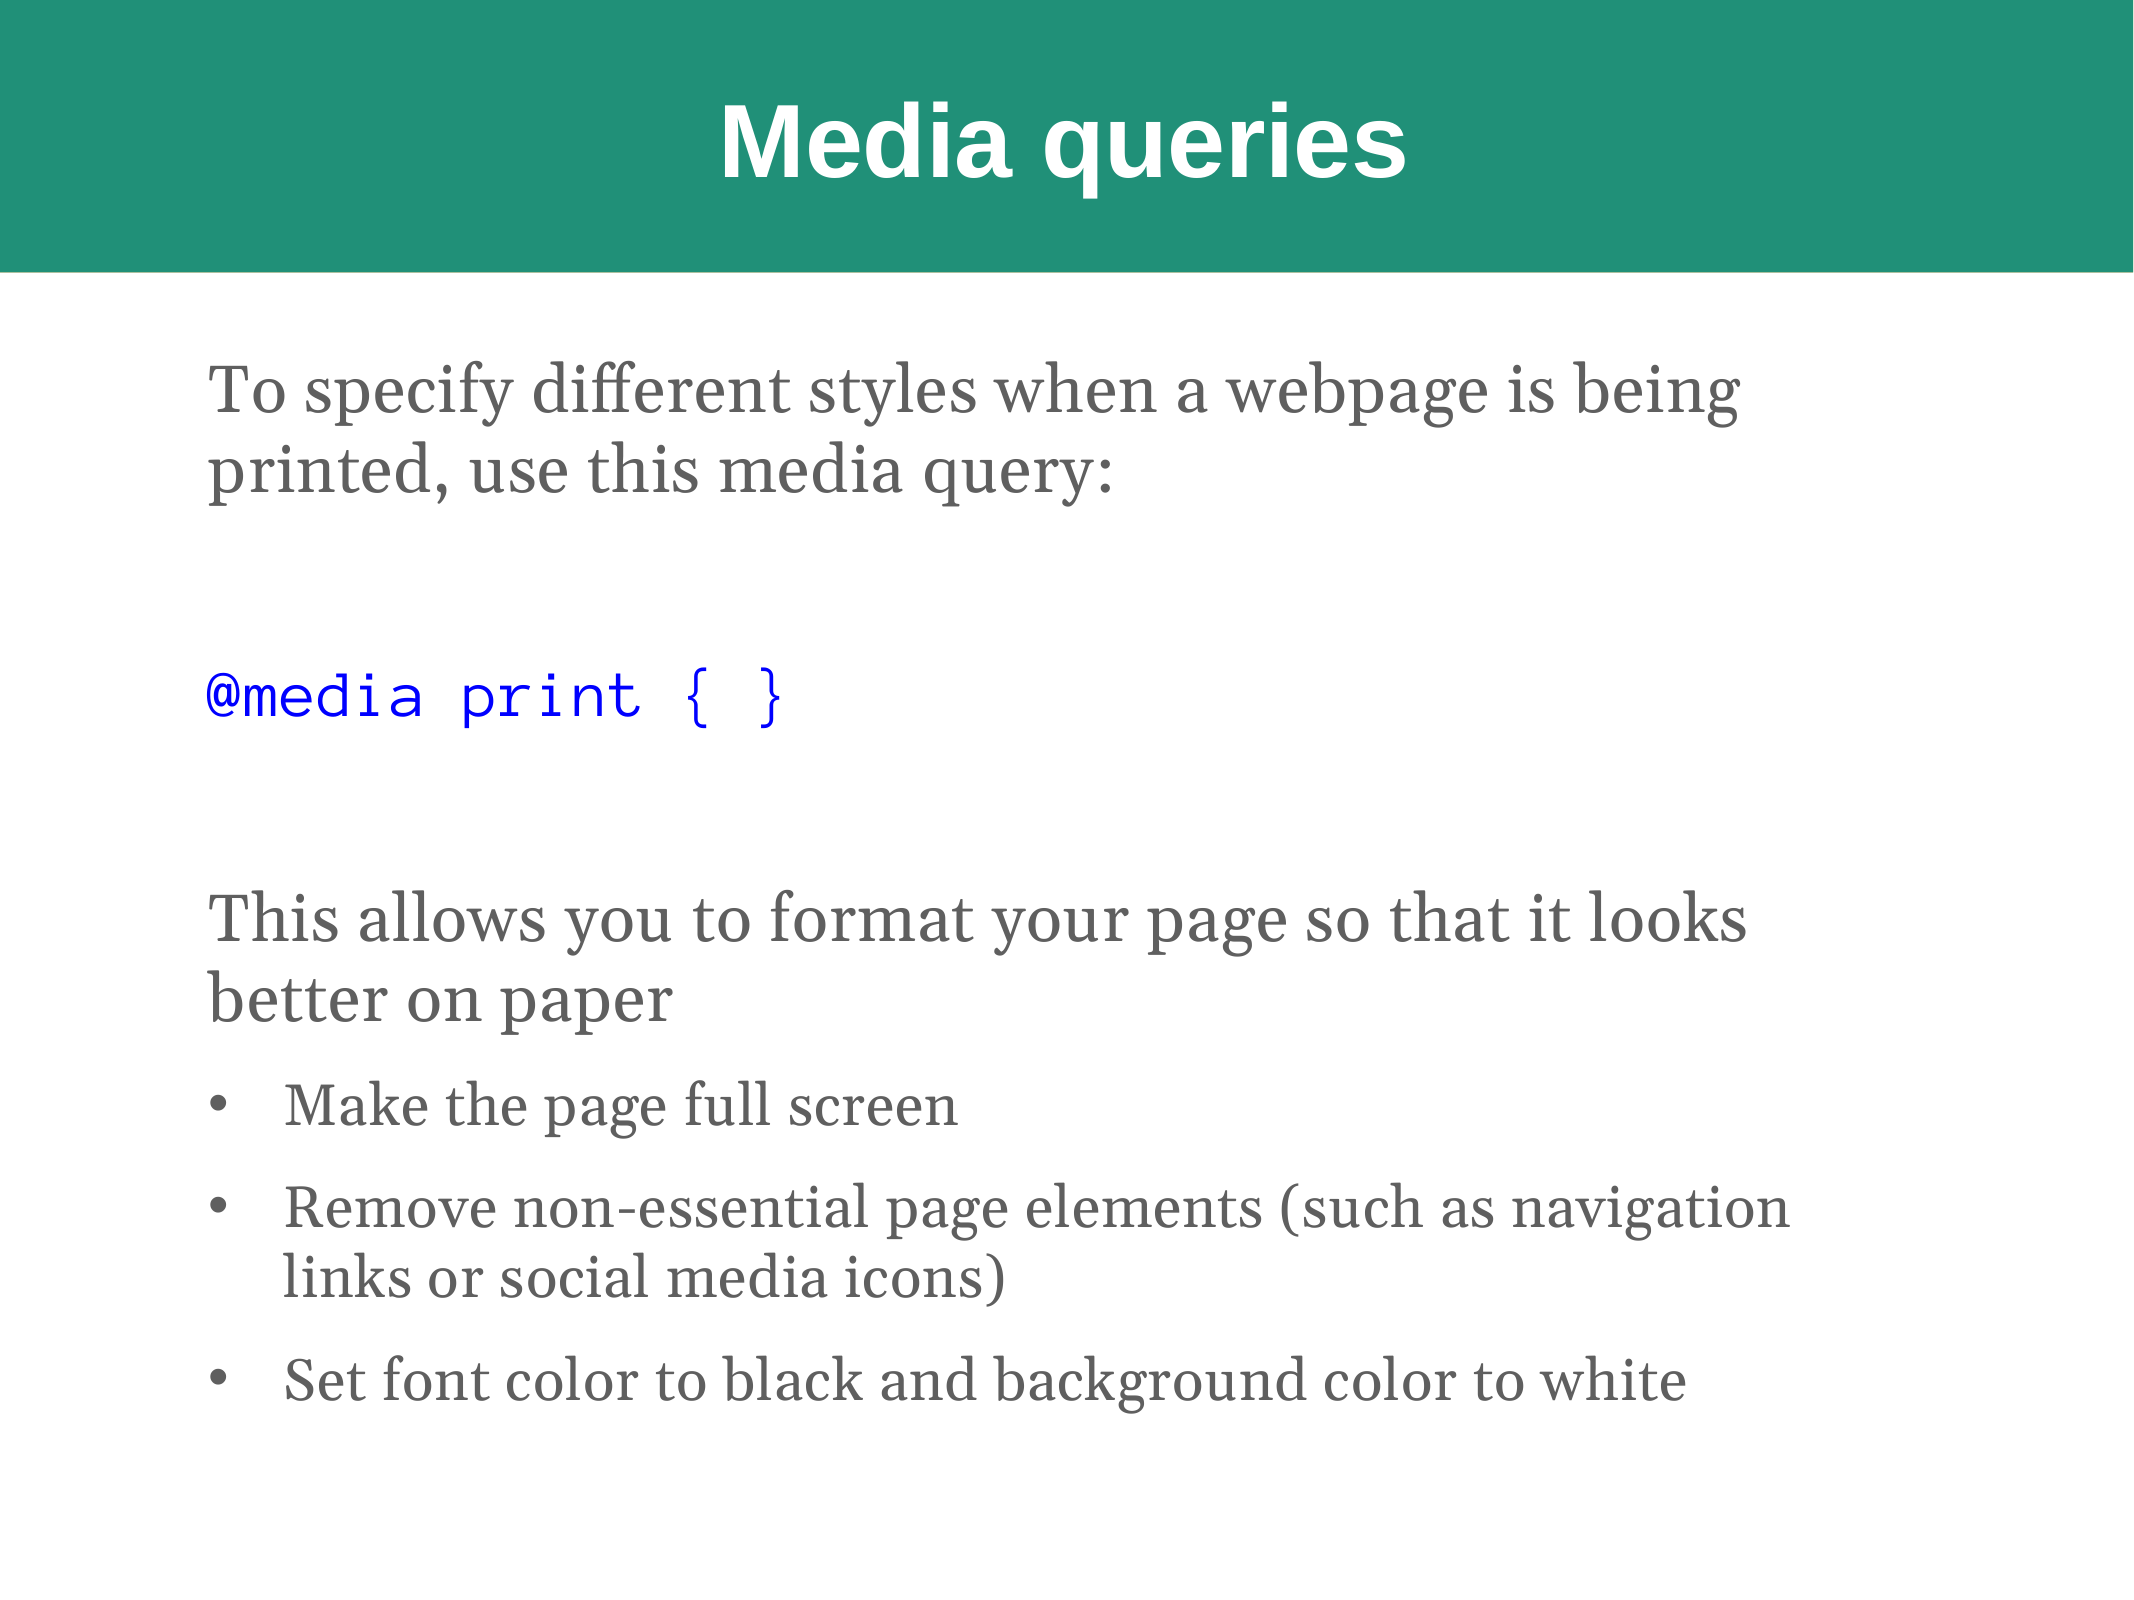

# Media queries
To specify different styles when a webpage is being printed, use this media query:

@media print { }

This allows you to format your page so that it looks better on paper
Make the page full screen
Remove non-essential page elements (such as navigation links or social media icons)
Set font color to black and background color to white